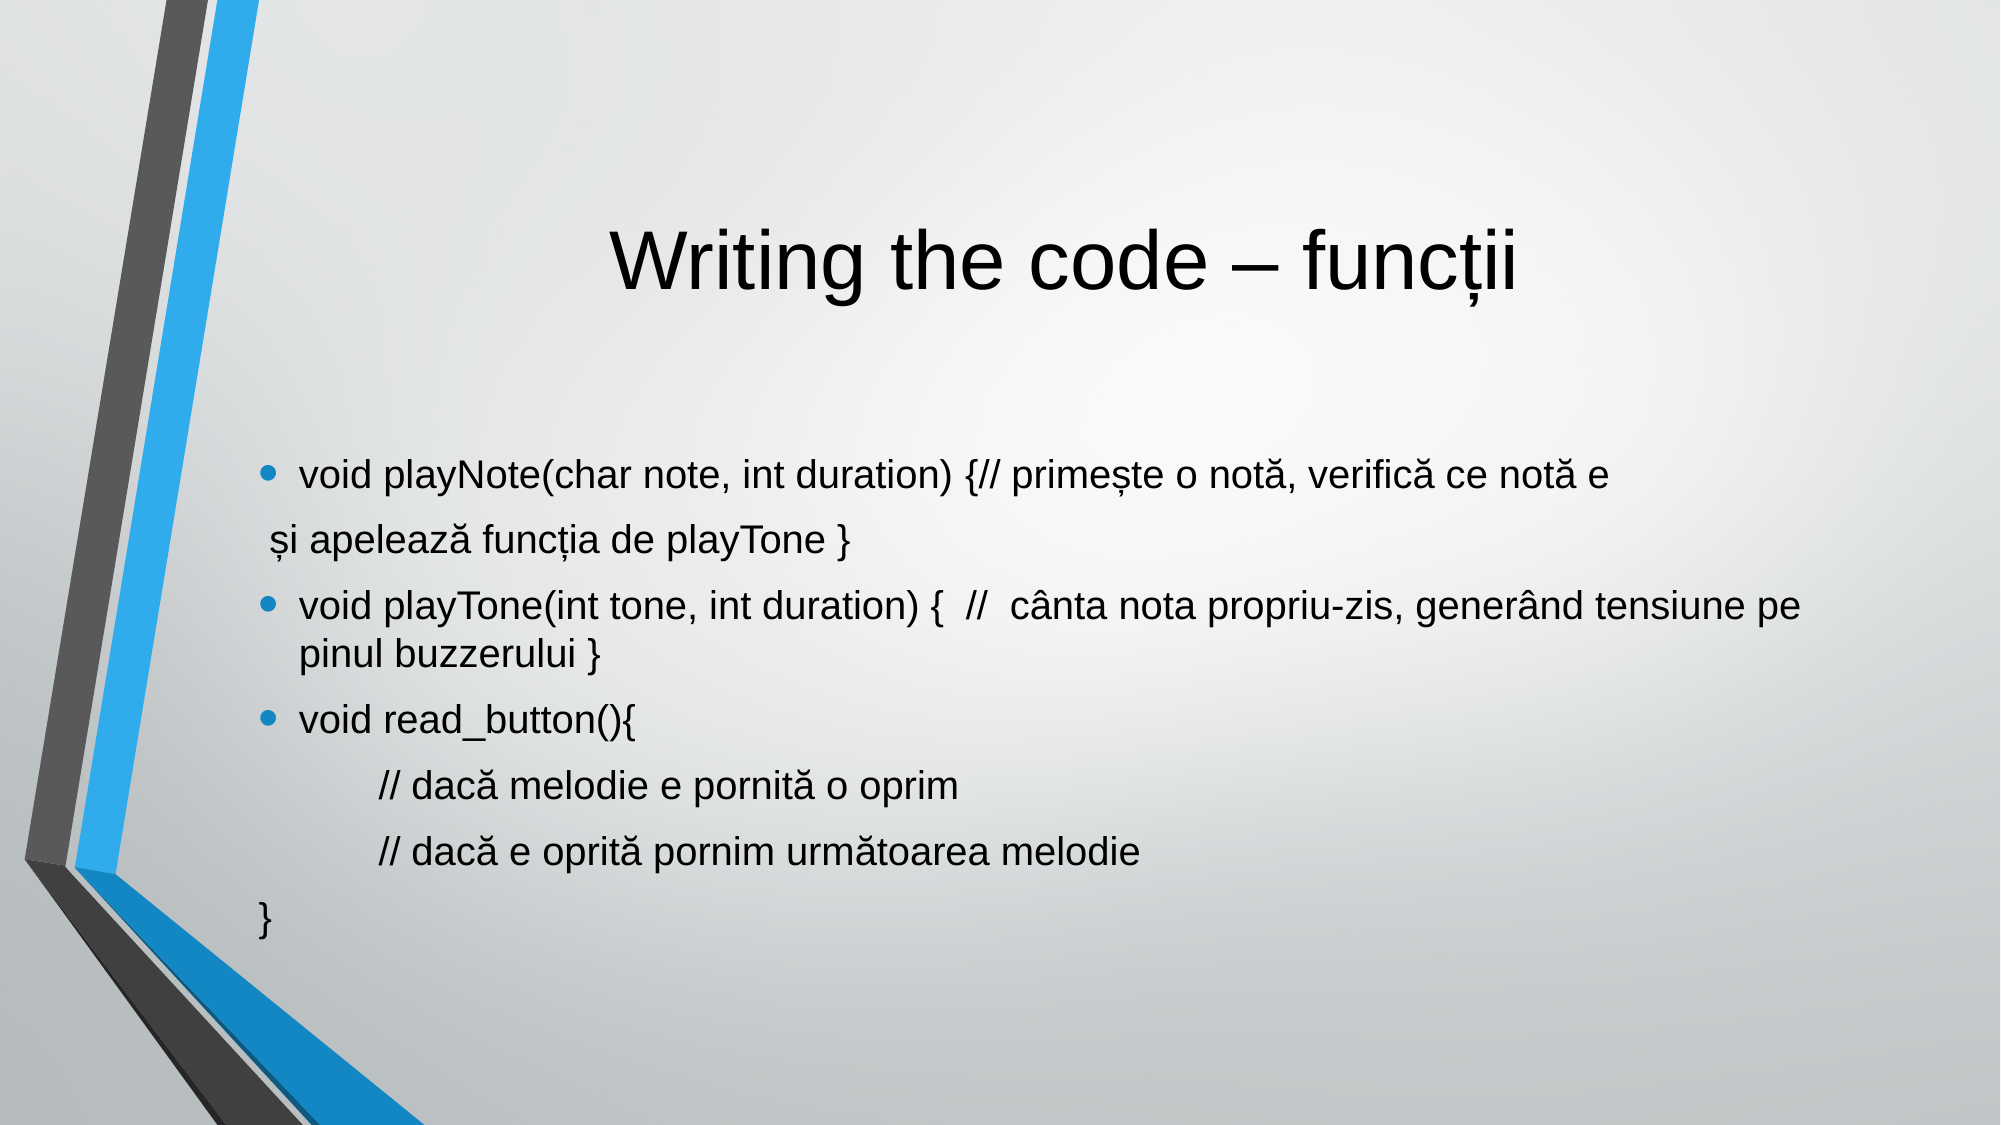

# Writing the code – funcții
void playNote(char note, int duration) {// primește o notă, verifică ce notă e
 și apelează funcția de playTone }
void playTone(int tone, int duration) {  //  cânta nota propriu-zis, generând tensiune pe pinul buzzerului }
void read_button(){
	// dacă melodie e pornită o oprim
	// dacă e oprită pornim următoarea melodie
}